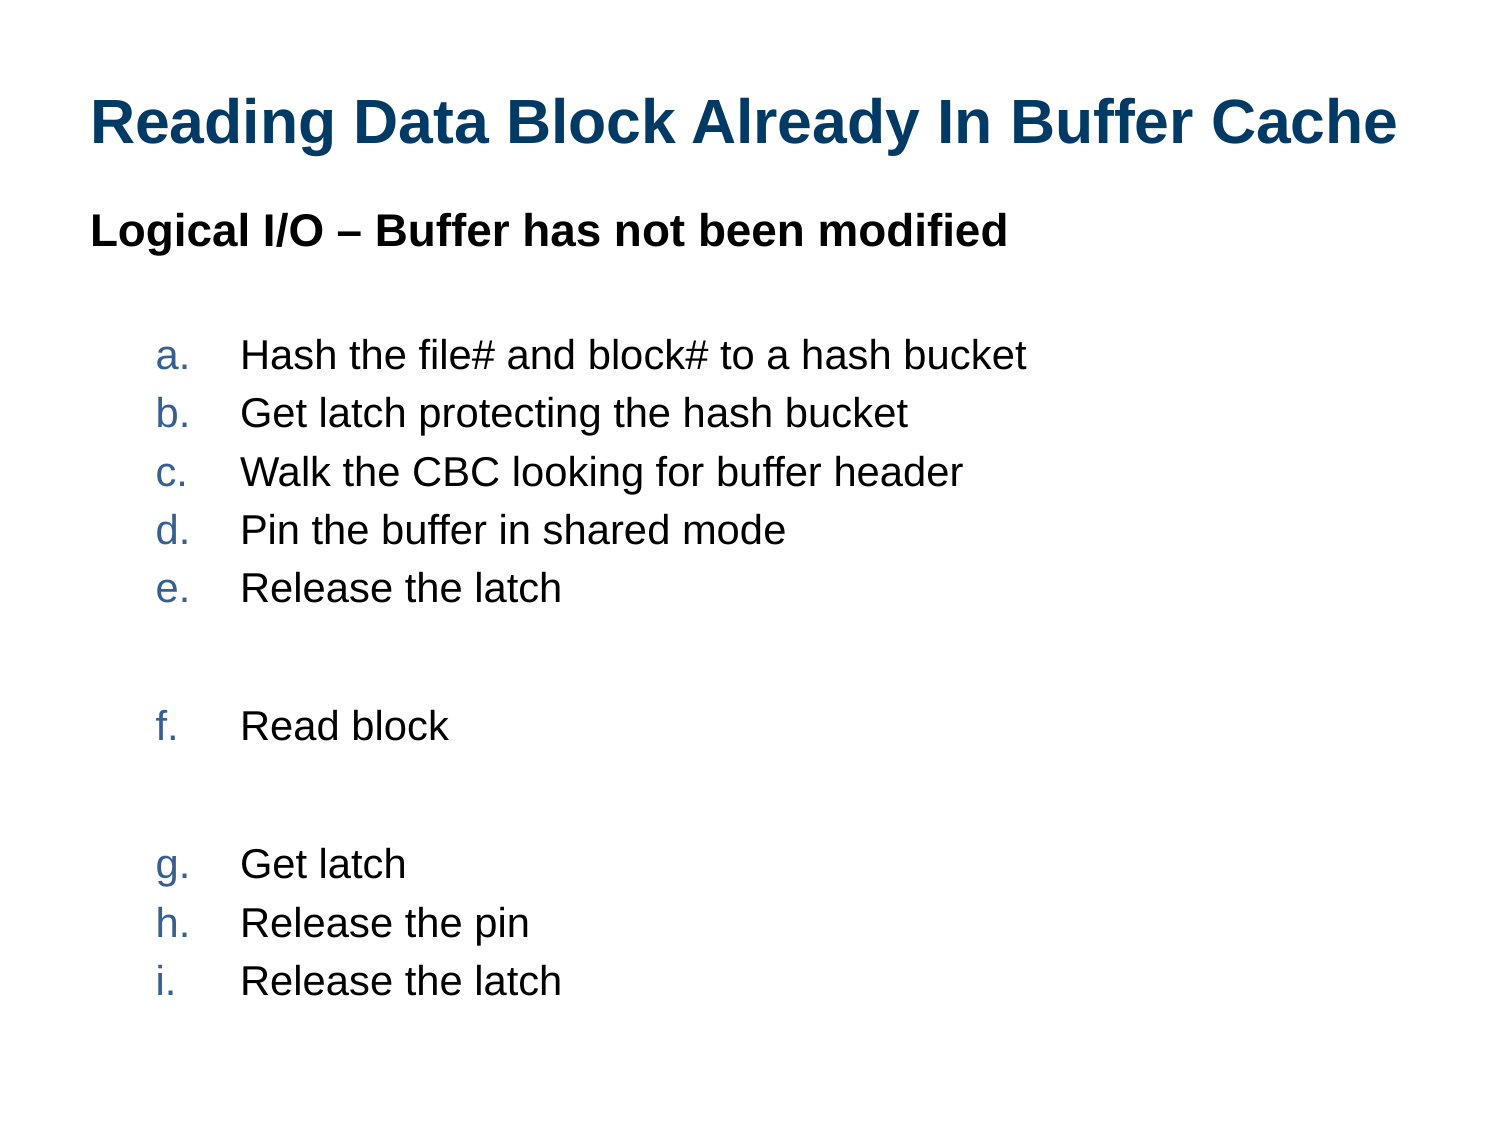

# Reading Data Block Already In Buffer Cache
Logical I/O – Buffer has not been modified

Hash the file# and block# to a hash bucket
Get latch protecting the hash bucket
Walk the CBC looking for buffer header
Pin the buffer in shared mode
Release the latch

Read block

Get latch
Release the pin
Release the latch

57